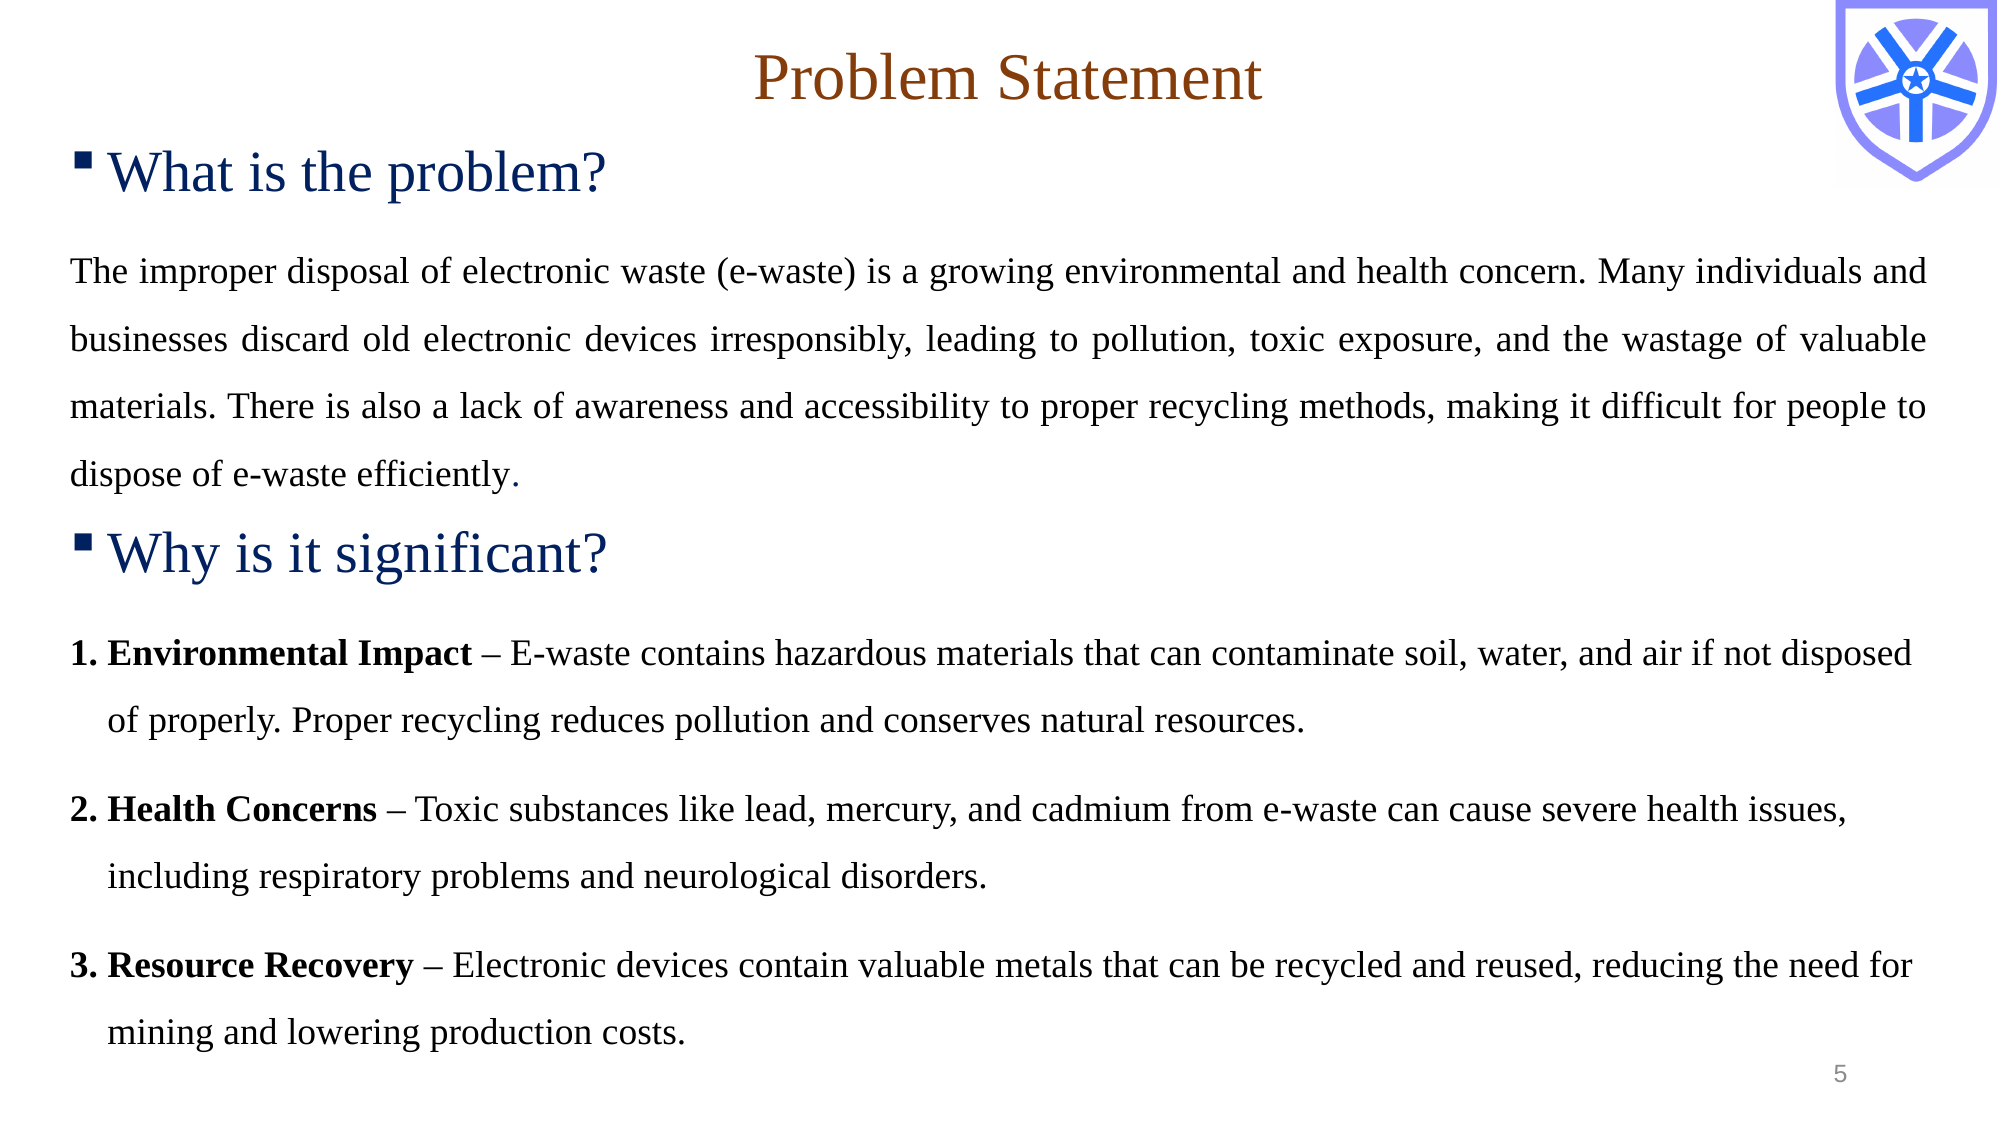

# Problem Statement
What is the problem?
The improper disposal of electronic waste (e-waste) is a growing environmental and health concern. Many individuals and businesses discard old electronic devices irresponsibly, leading to pollution, toxic exposure, and the wastage of valuable materials. There is also a lack of awareness and accessibility to proper recycling methods, making it difficult for people to dispose of e-waste efficiently.
Why is it significant?
Environmental Impact – E-waste contains hazardous materials that can contaminate soil, water, and air if not disposed of properly. Proper recycling reduces pollution and conserves natural resources.
Health Concerns – Toxic substances like lead, mercury, and cadmium from e-waste can cause severe health issues, including respiratory problems and neurological disorders.
Resource Recovery – Electronic devices contain valuable metals that can be recycled and reused, reducing the need for mining and lowering production costs.

5